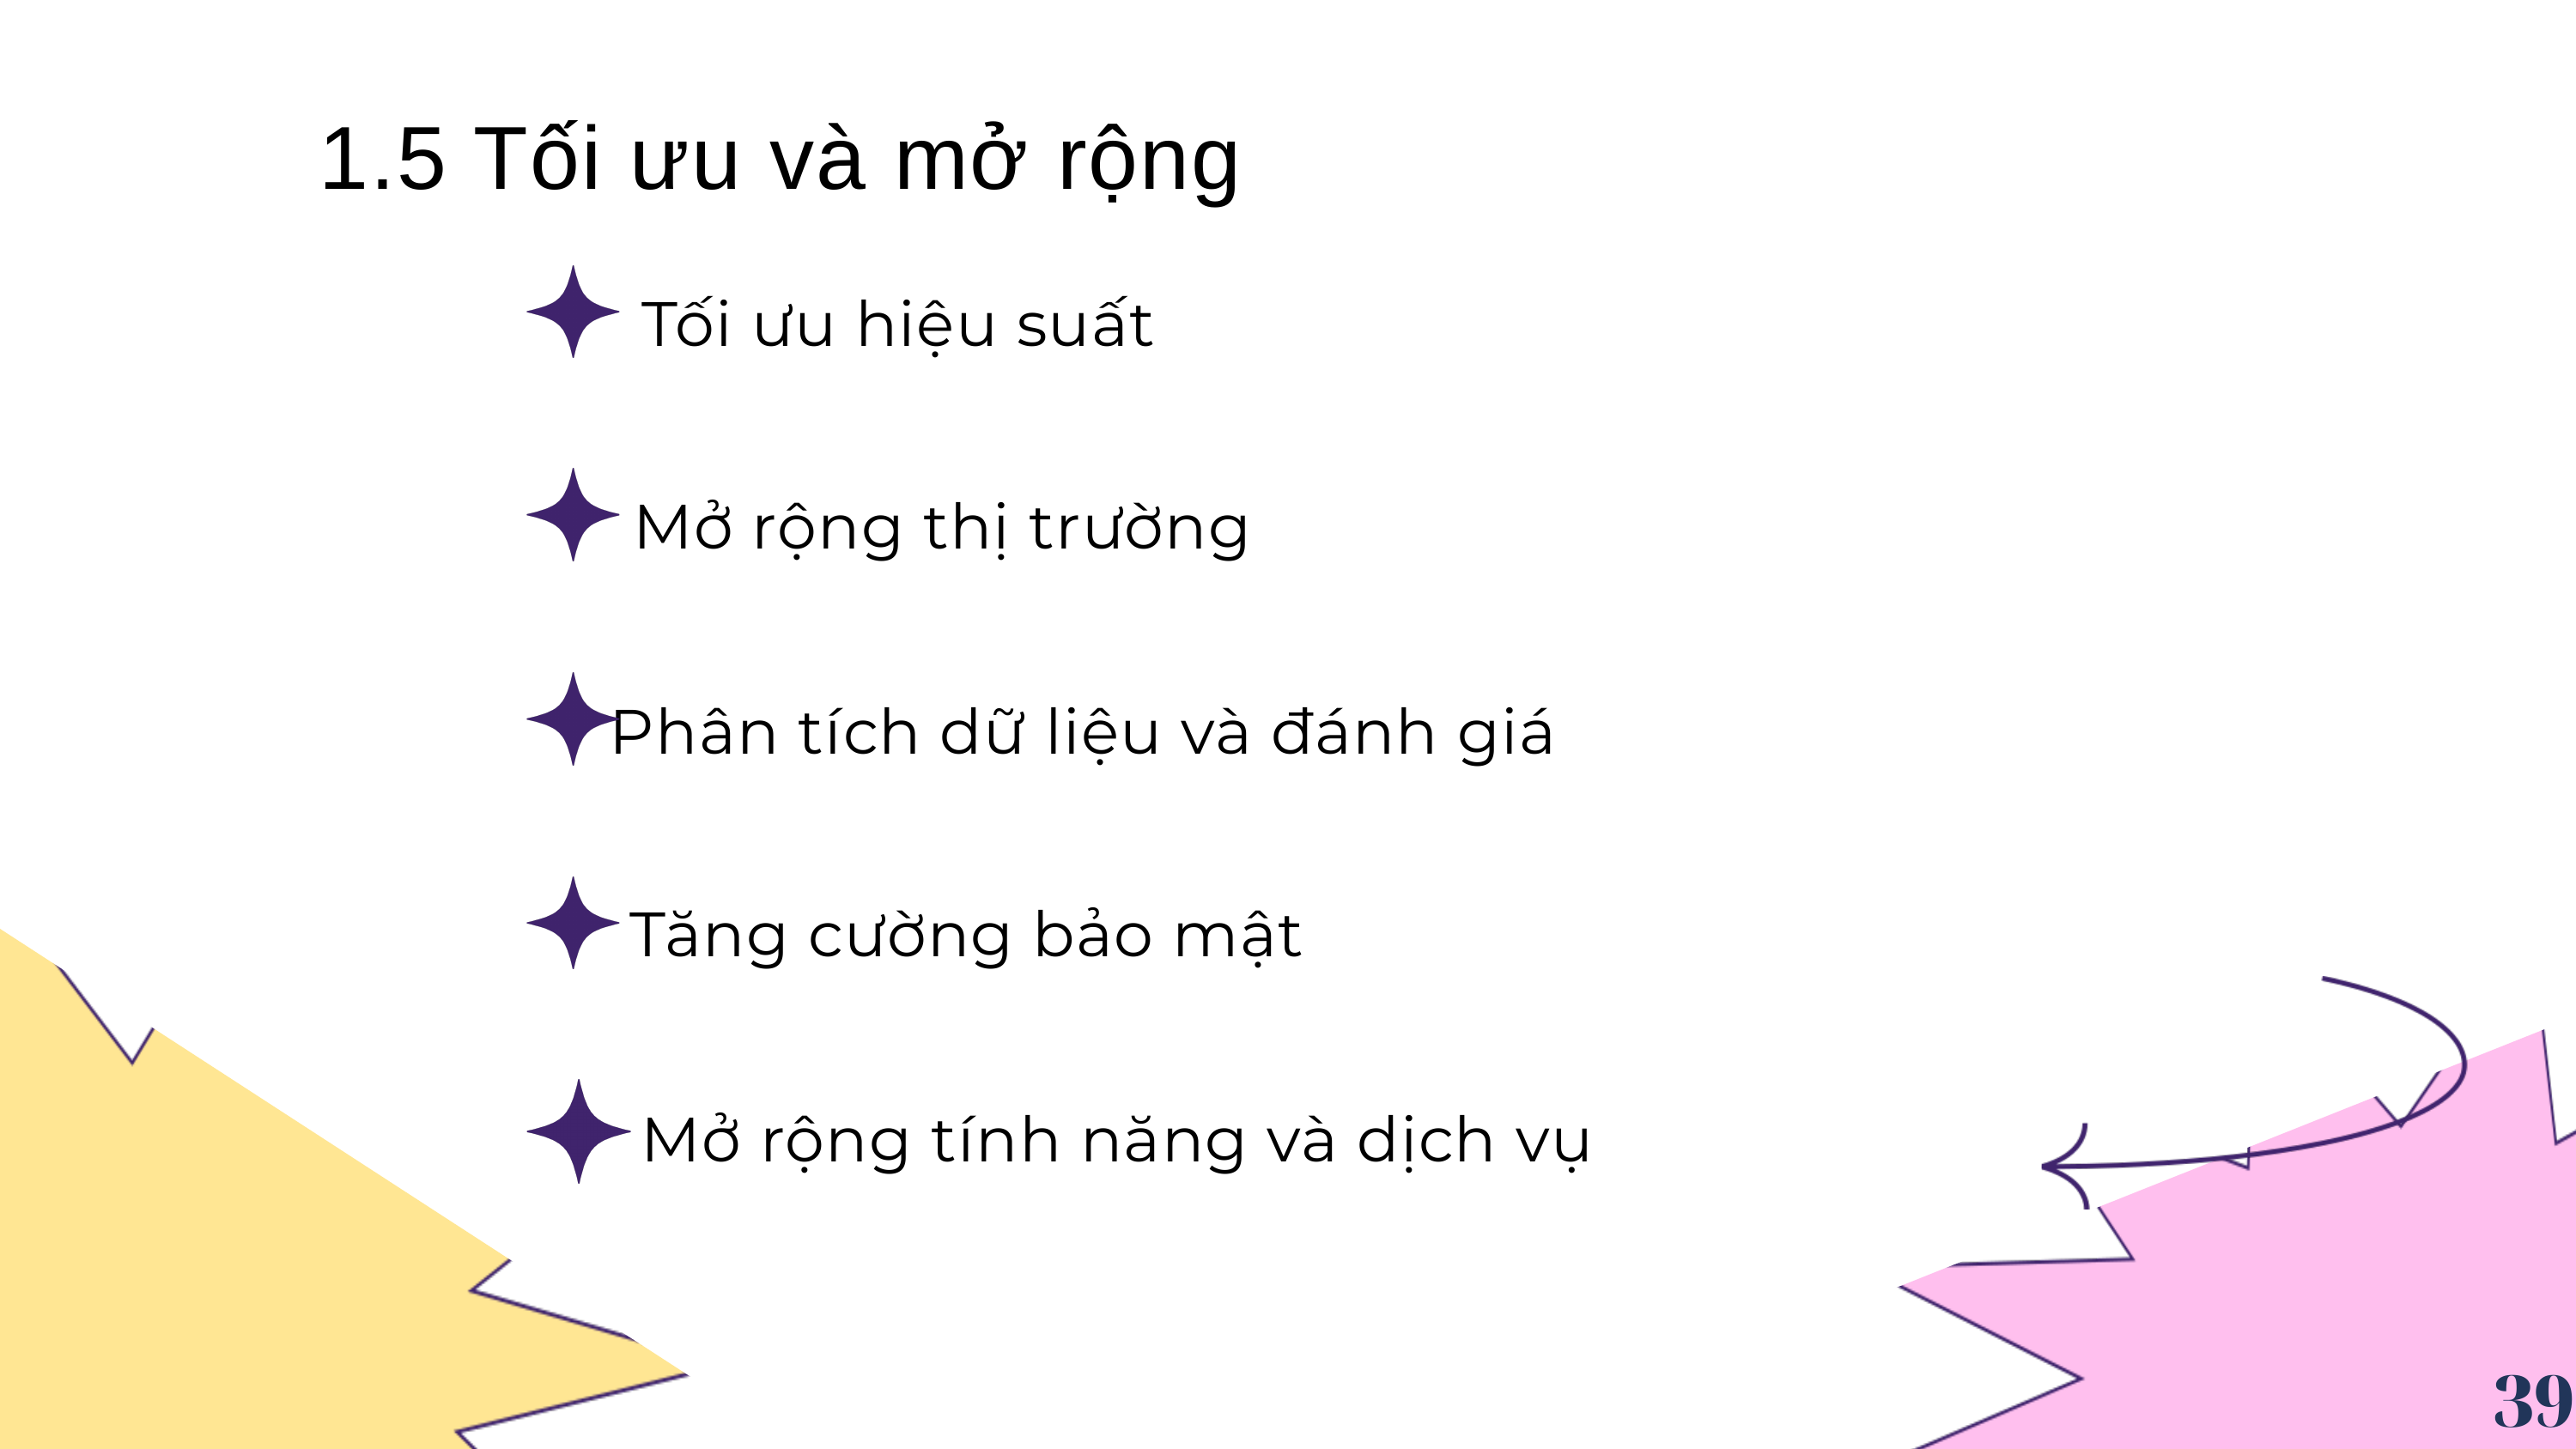

1.5 Tối ưu và mở rộng

Tối ưu hiệu suất
Mở rộng thị trường

Phân tích dữ liệu và đánh giá
Tăng cường bảo mật

Mở rộng tính năng và dịch vụ

39